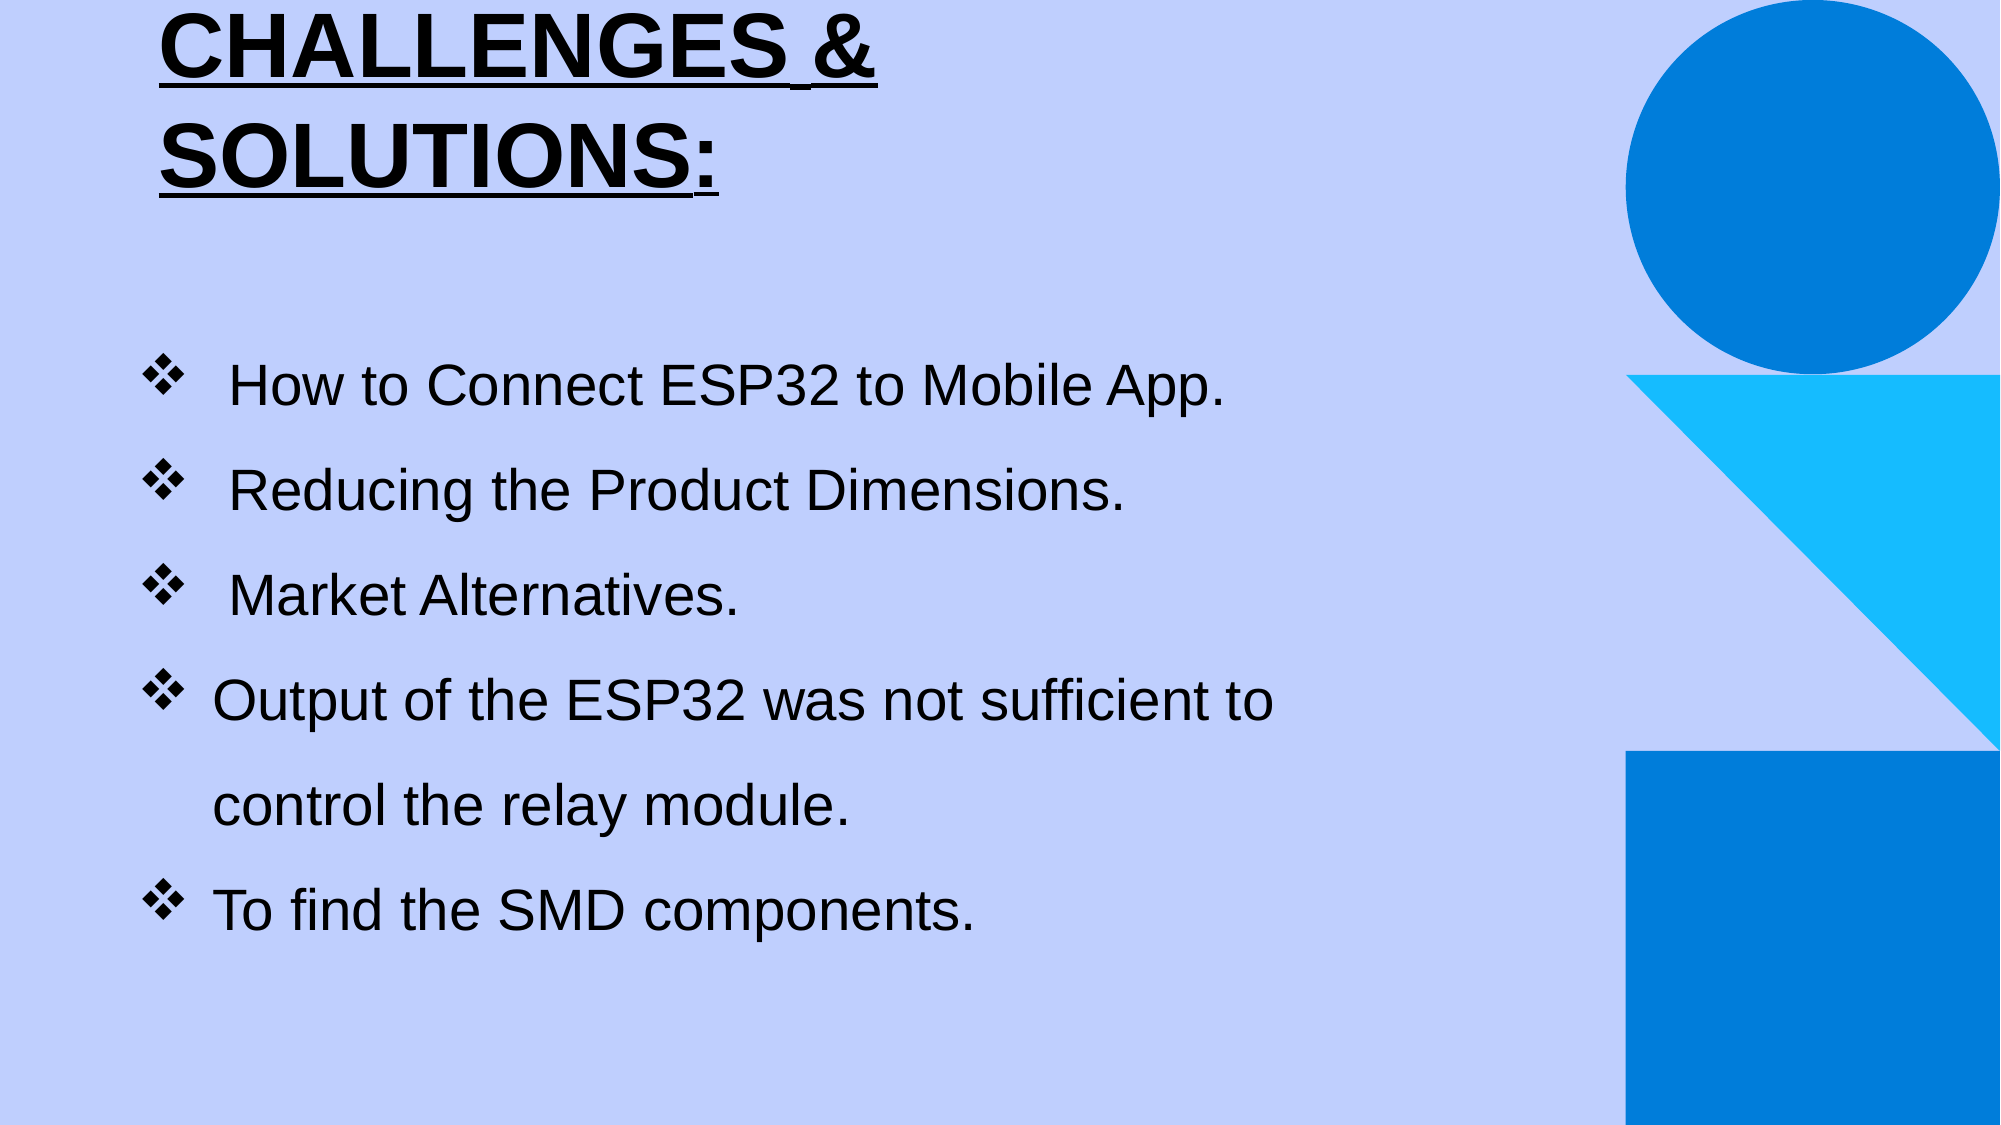

# CHALLENGES & SOLUTIONS:
 How to Connect ESP32 to Mobile App.
 Reducing the Product Dimensions.
 Market Alternatives.
Output of the ESP32 was not sufficient to control the relay module.
To find the SMD components.